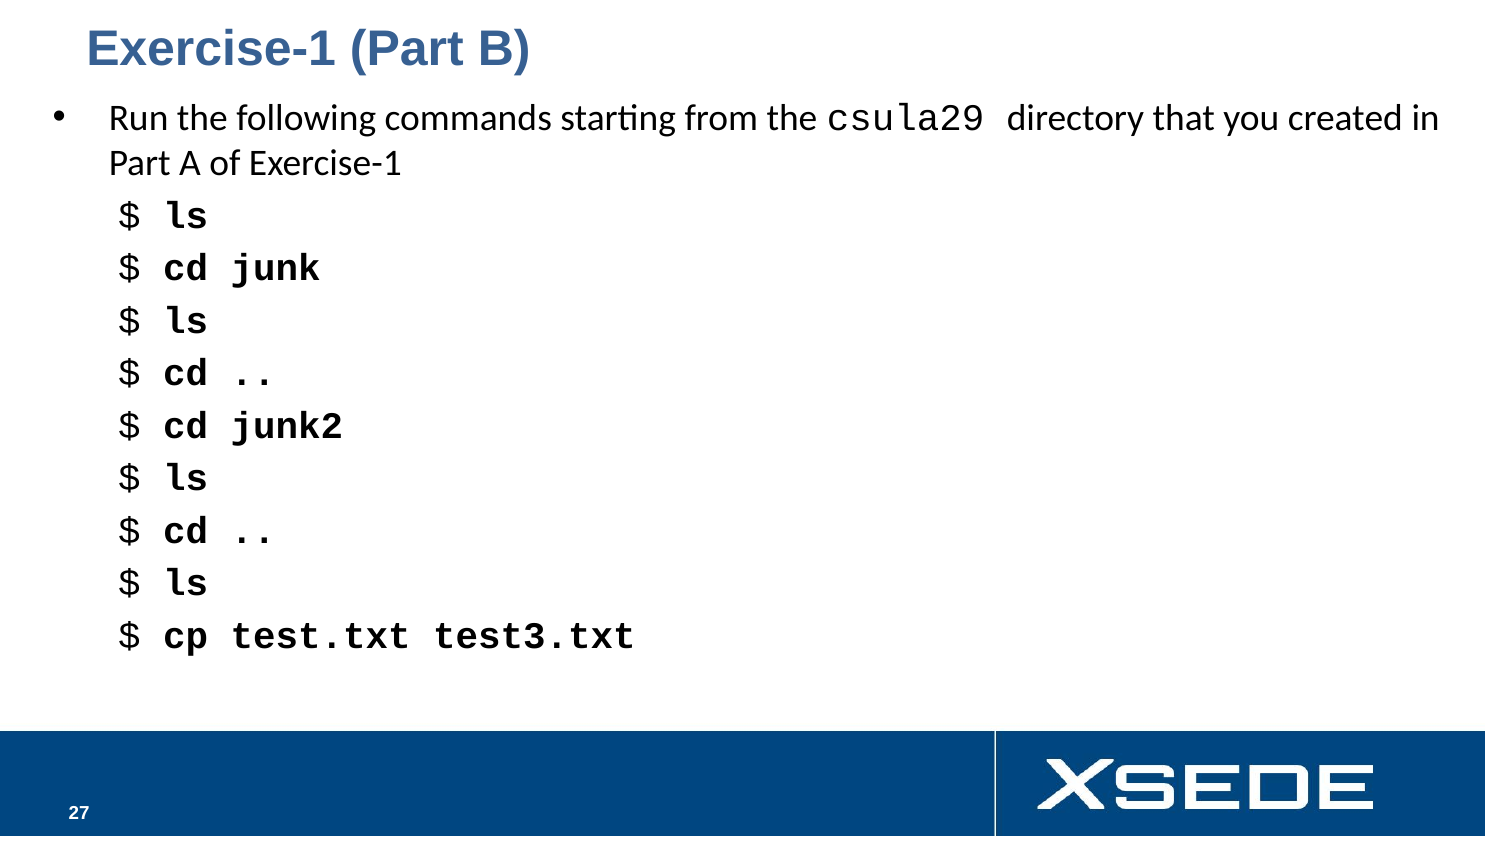

# Exercise-1 (Part B)
Run the following commands starting from the csula29 directory that you created in Part A of Exercise-1
$ ls
$ cd junk
$ ls
$ cd ..
$ cd junk2
$ ls
$ cd ..
$ ls
$ cp test.txt test3.txt

27